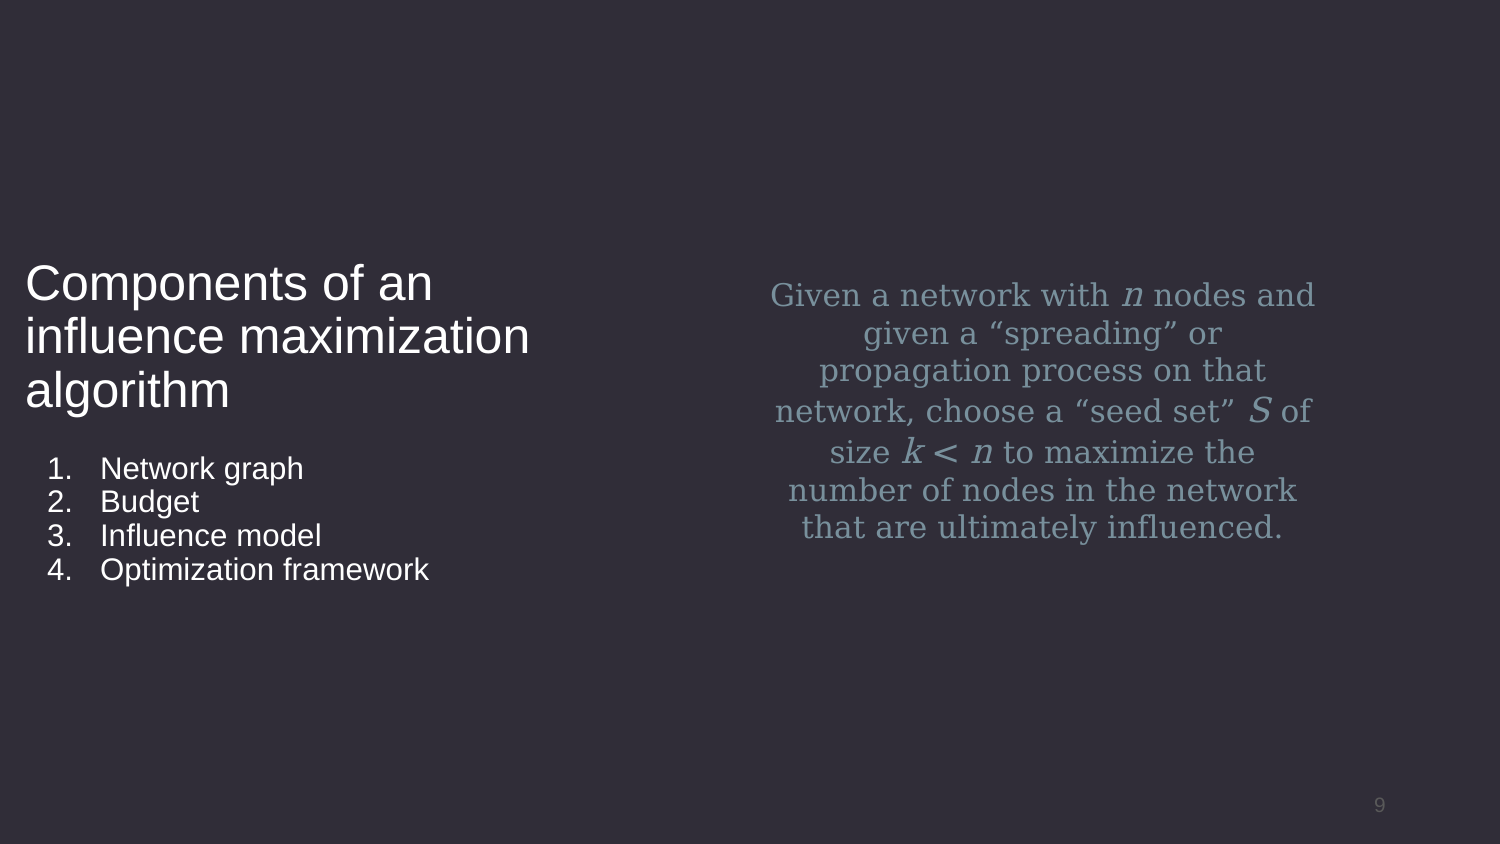

# Components of an influence maximization algorithm

Network graph
Budget
Influence model
Optimization framework
Given a network with n nodes and given a “spreading” or propagation process on that network, choose a “seed set” S of size k < n to maximize the number of nodes in the network that are ultimately influenced.
9